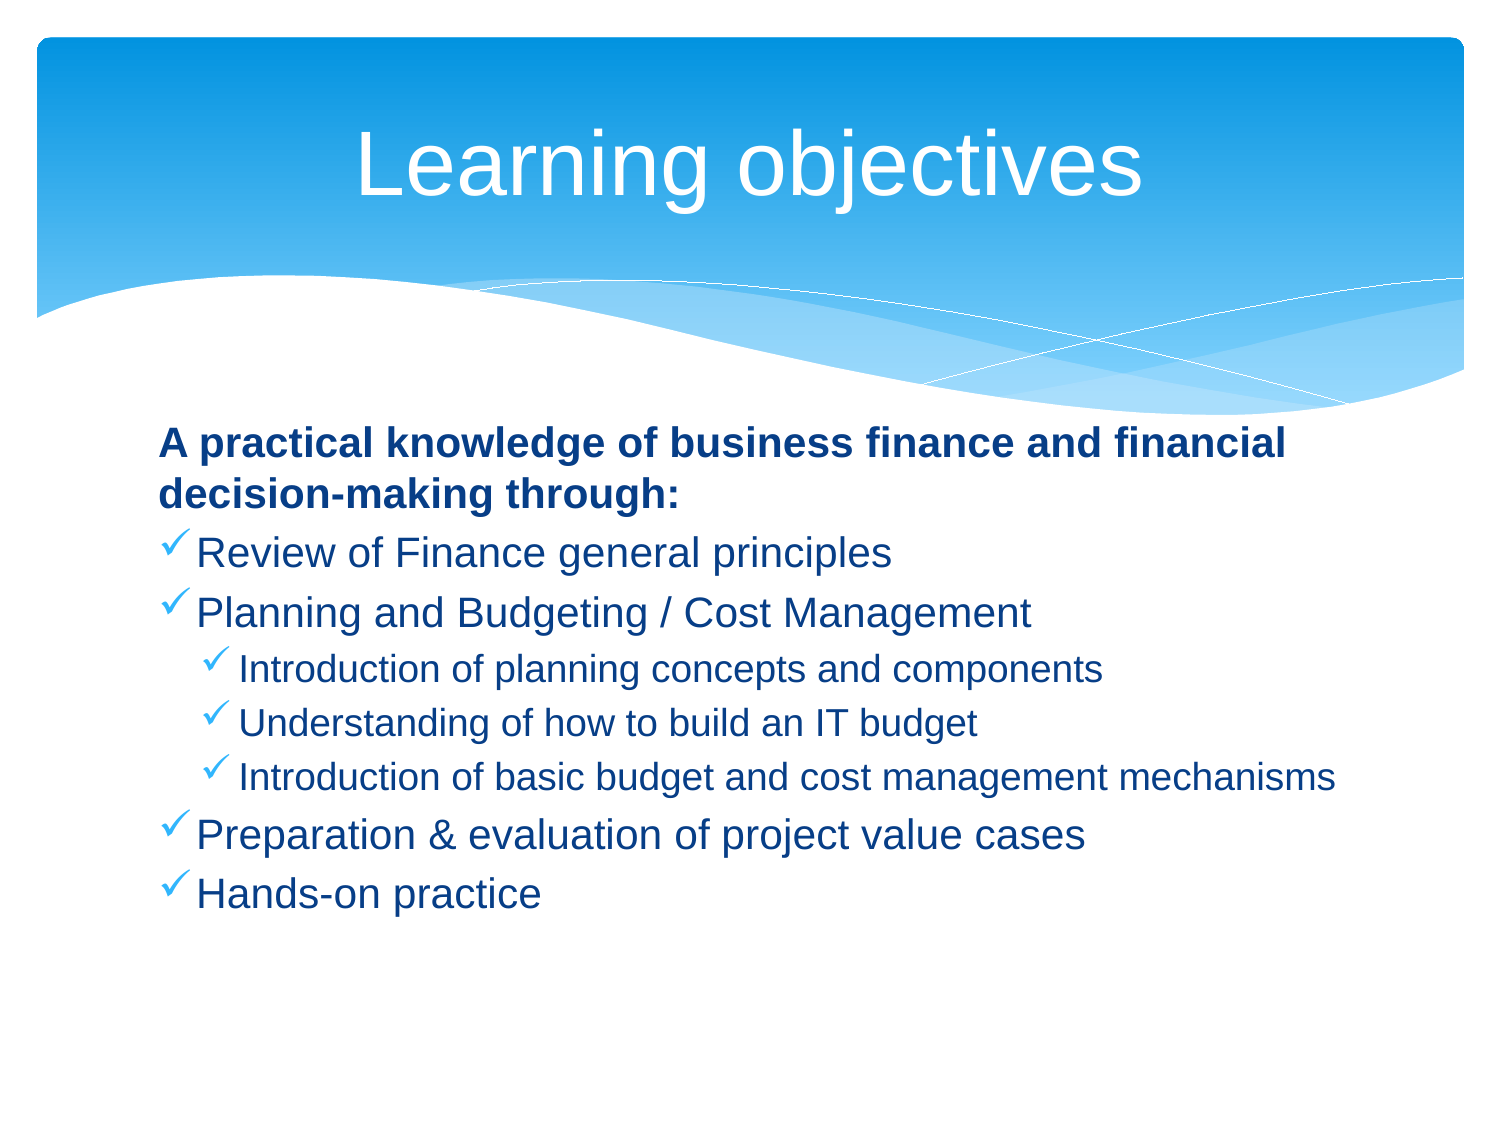

# Learning objectives
A practical knowledge of business finance and financial decision-making through:
Review of Finance general principles
Planning and Budgeting / Cost Management
Introduction of planning concepts and components
Understanding of how to build an IT budget
Introduction of basic budget and cost management mechanisms
Preparation & evaluation of project value cases
Hands-on practice